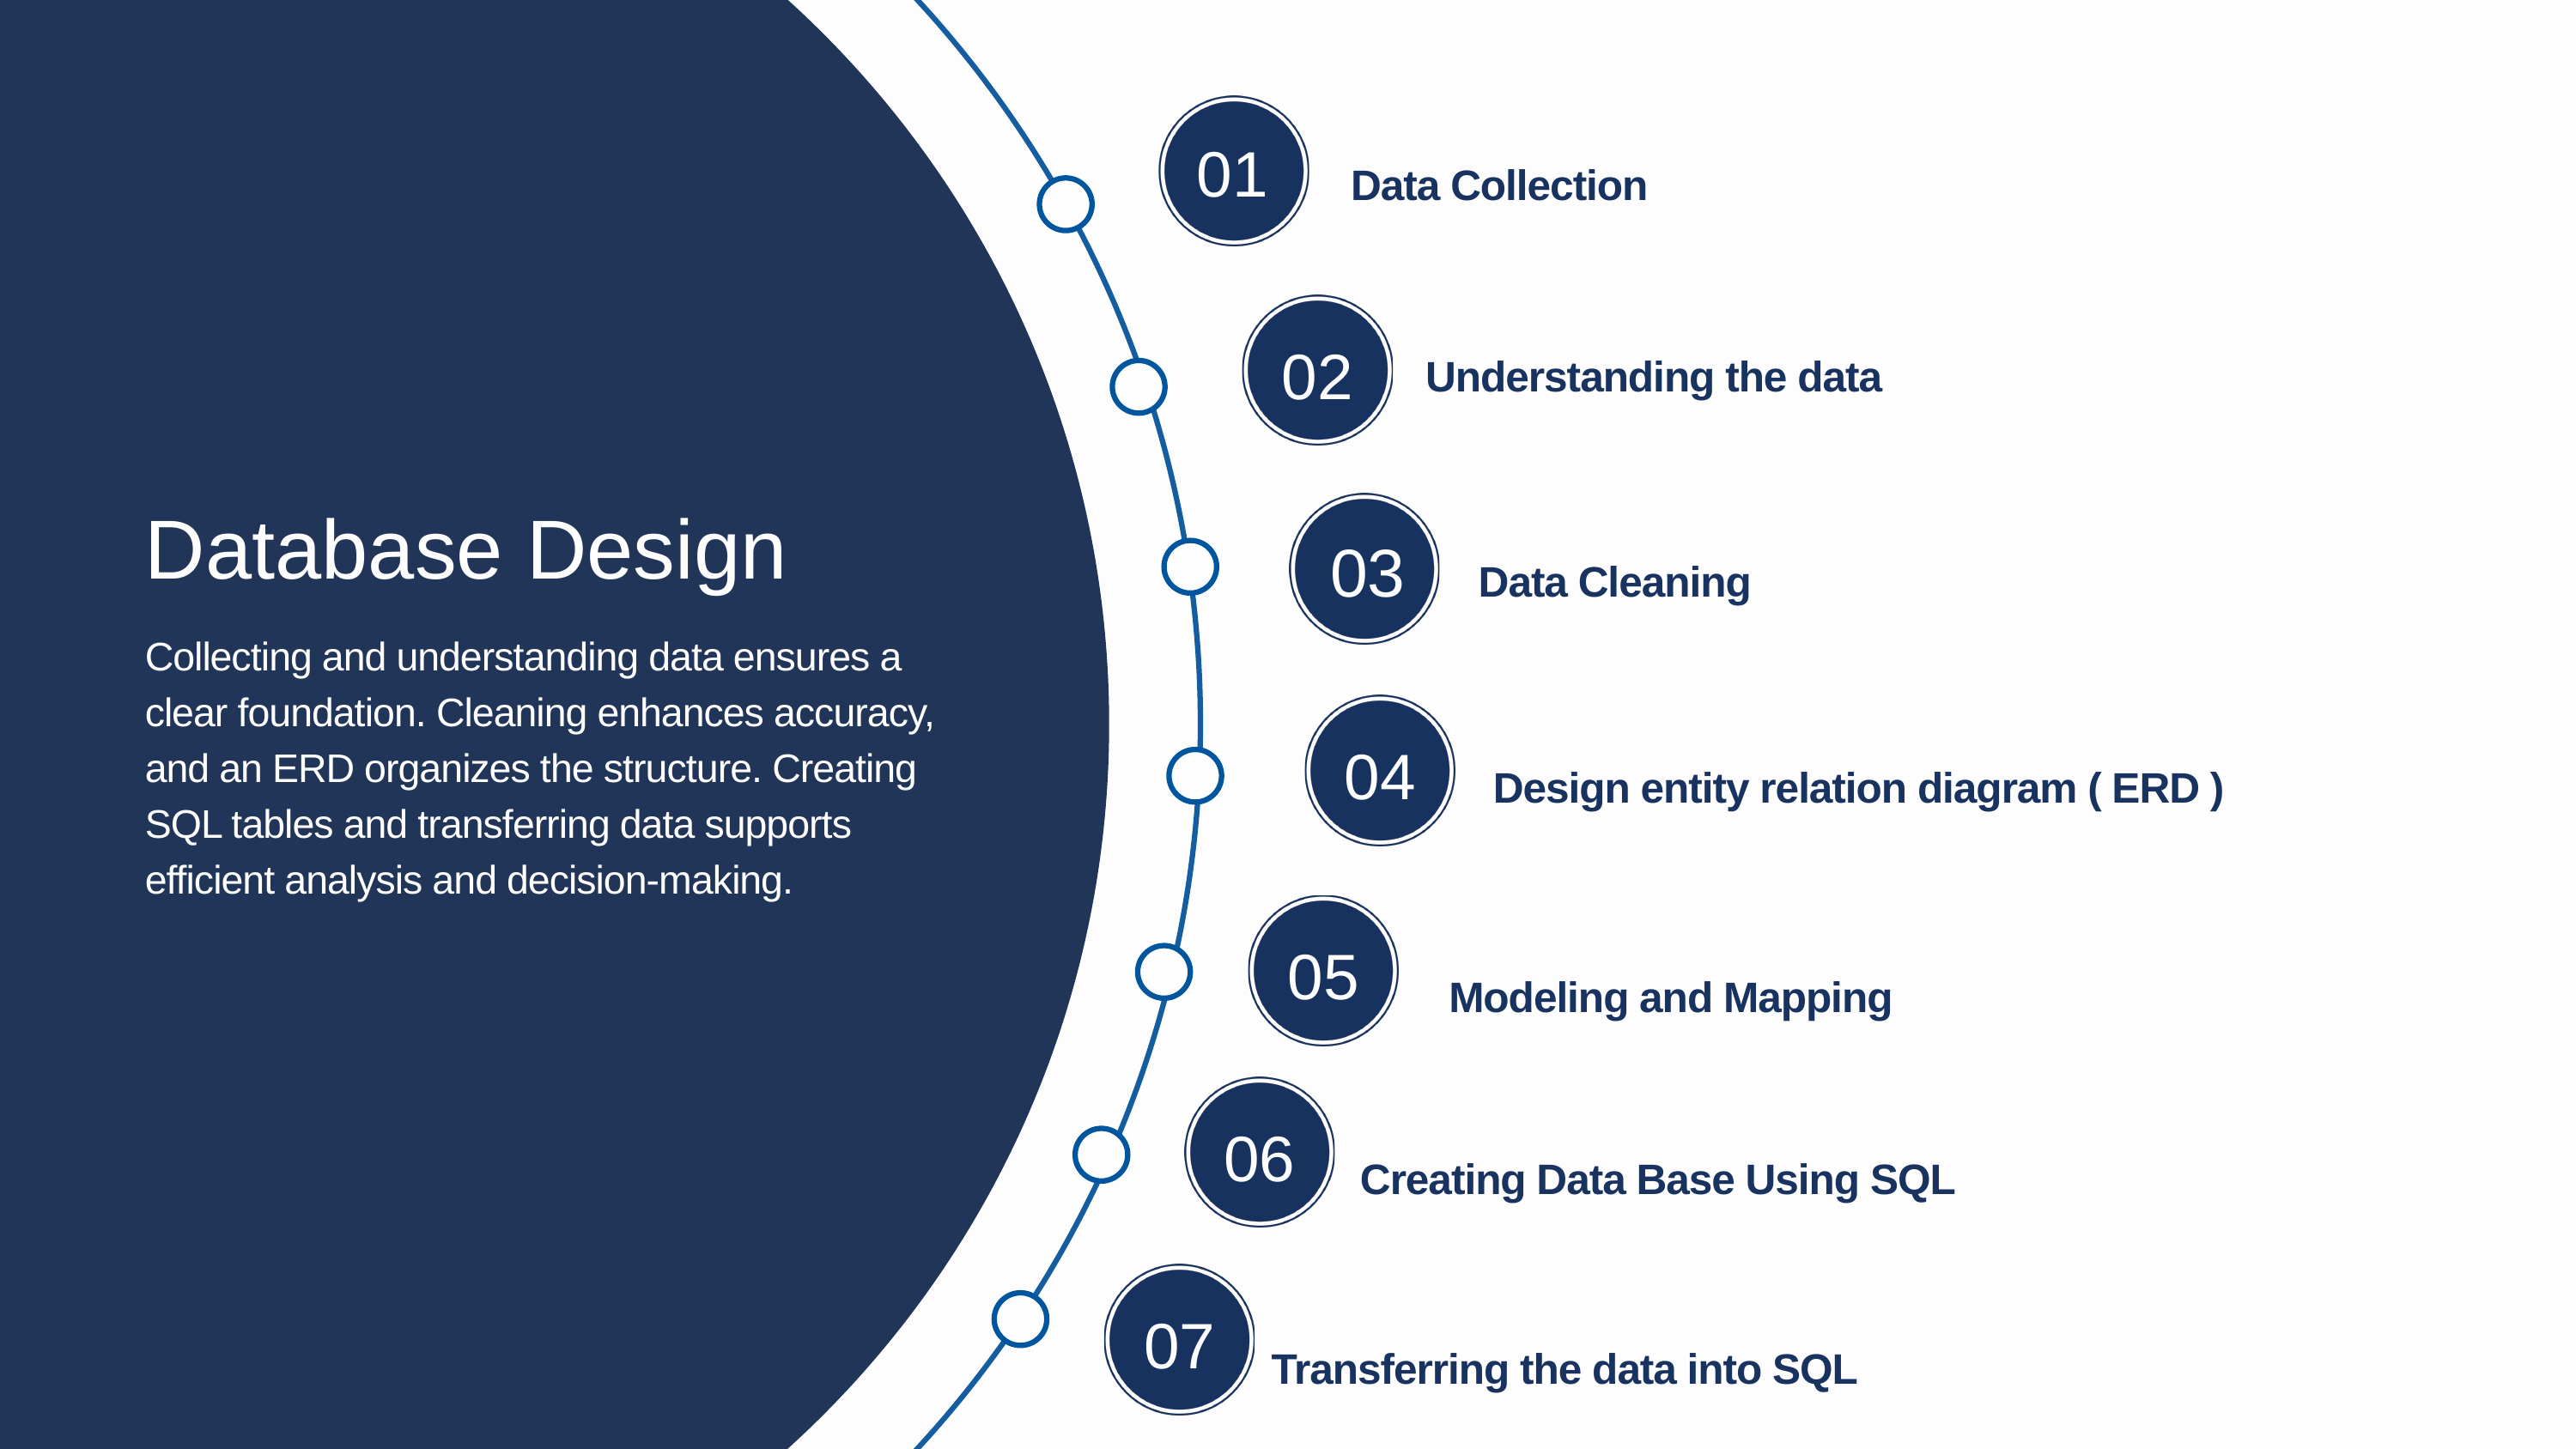

01
Data Collection

02
Understanding the data

Database Design

03

Data Cleaning
Collecting and understanding data ensures a clear foundation. Cleaning enhances accuracy, and an ERD organizes the structure. Creating SQL tables and transferring data supports efficient analysis and decision-making.

04

Design entity relation diagram ( ERD )

05

Modeling and Mapping

06

Creating Data Base Using SQL

07

Transferring the data into SQL